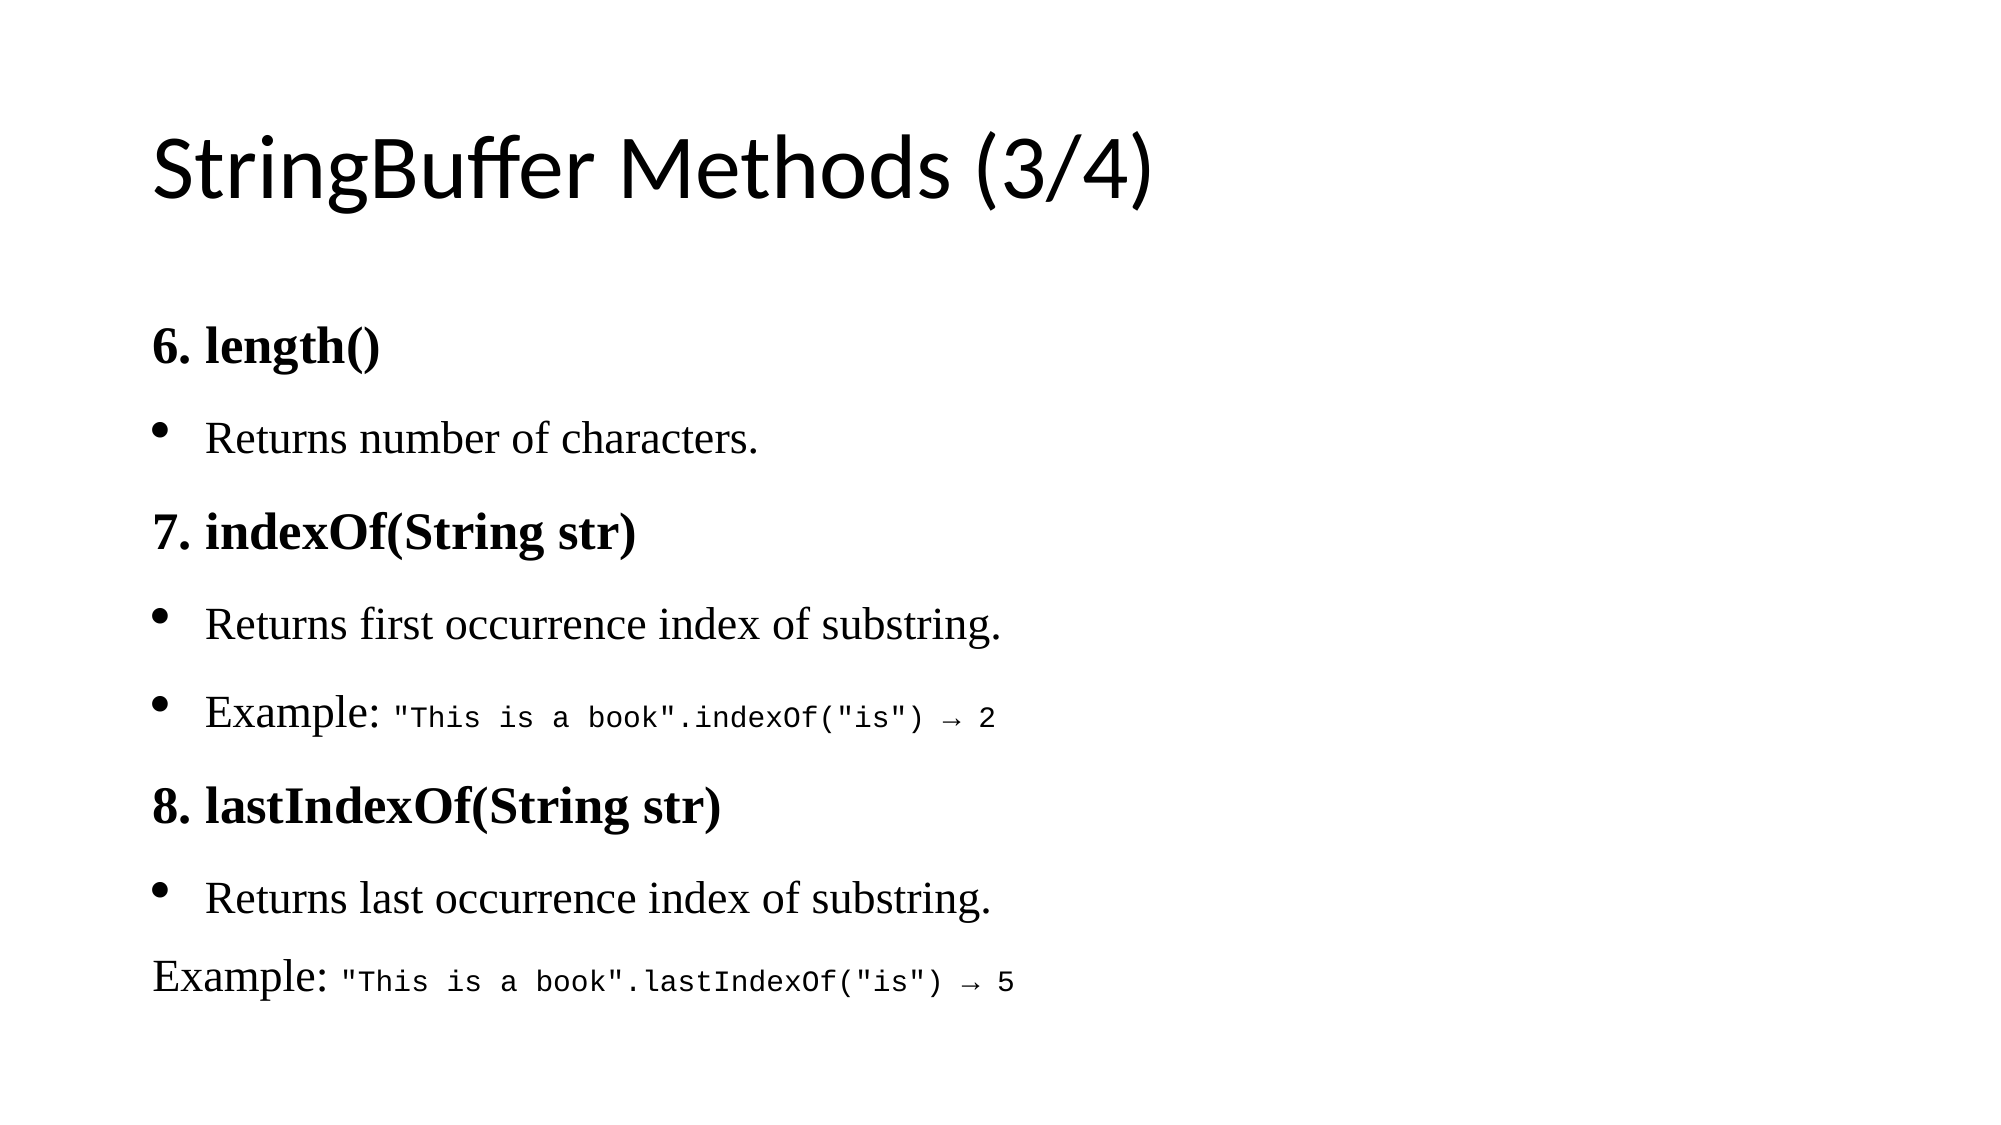

# StringBuffer Methods (3/4)
6. length()
Returns number of characters.
7. indexOf(String str)
Returns first occurrence index of substring.
Example: "This is a book".indexOf("is") → 2
8. lastIndexOf(String str)
Returns last occurrence index of substring.
Example: "This is a book".lastIndexOf("is") → 5